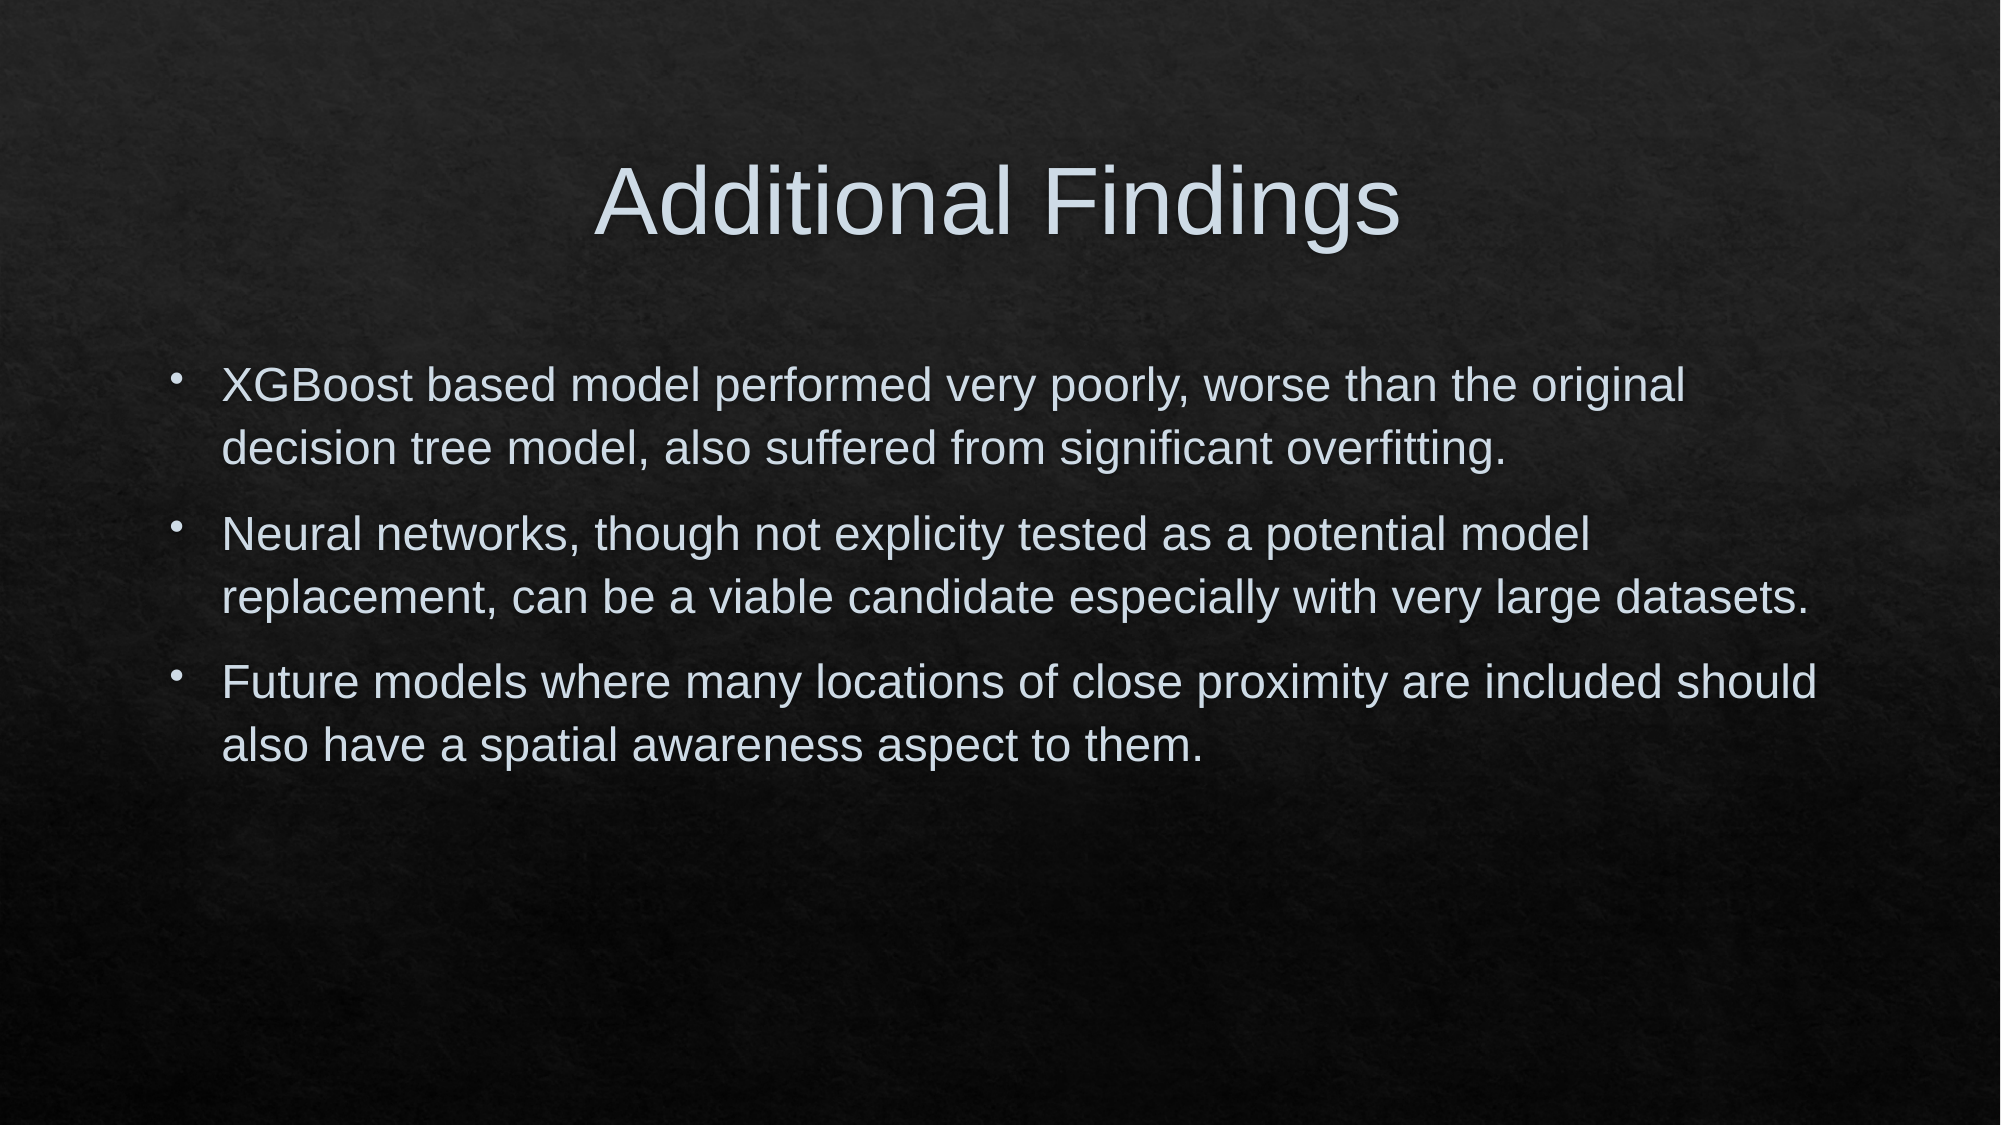

# Additional Findings
XGBoost based model performed very poorly, worse than the original decision tree model, also suffered from significant overfitting.
Neural networks, though not explicity tested as a potential model replacement, can be a viable candidate especially with very large datasets.
Future models where many locations of close proximity are included should also have a spatial awareness aspect to them.